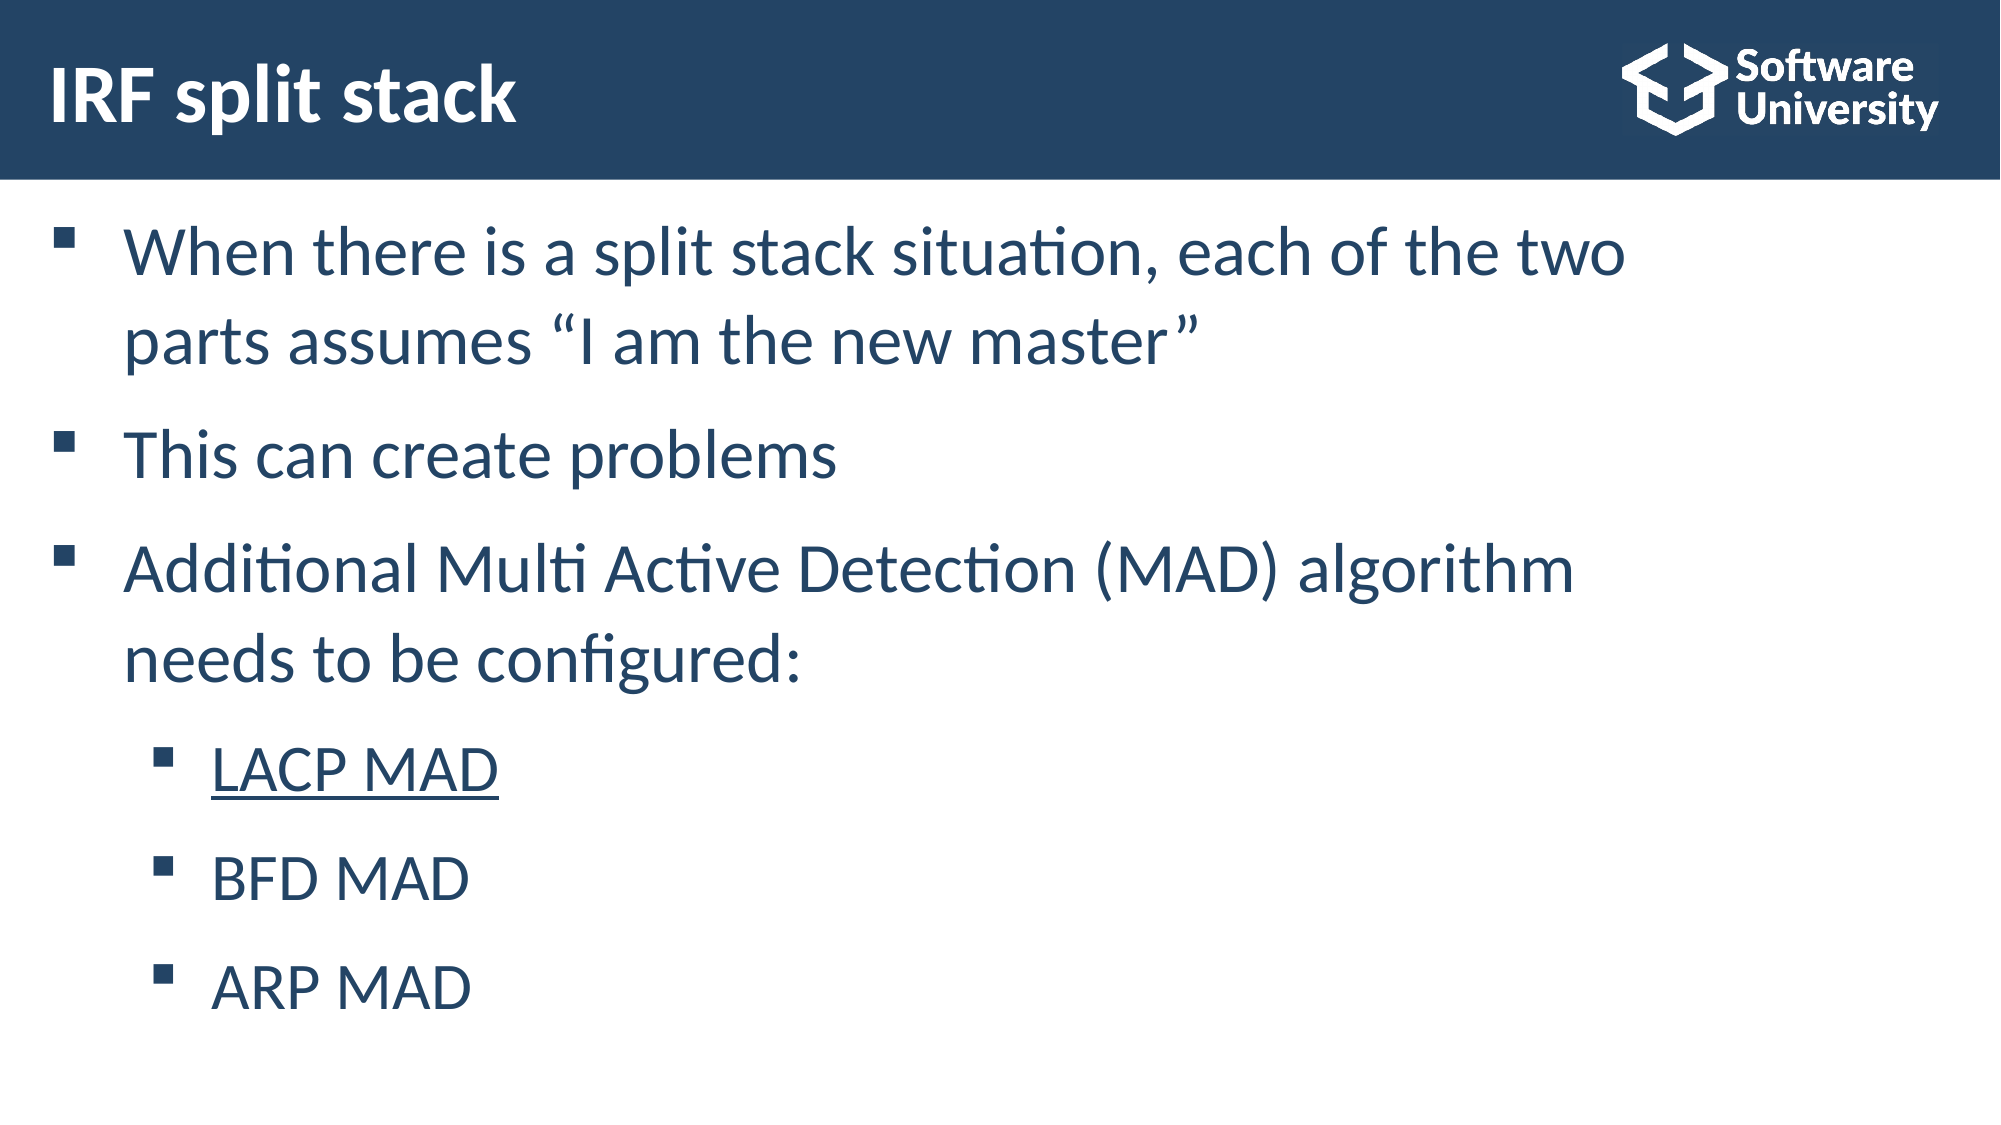

# IRF split stack
When there is a split stack situation, each of the two
parts assumes “I am the new master”
This can create problems
Additional Multi Active Detection (MAD) algorithm
needs to be configured:
LACP MAD
BFD MAD
ARP MAD